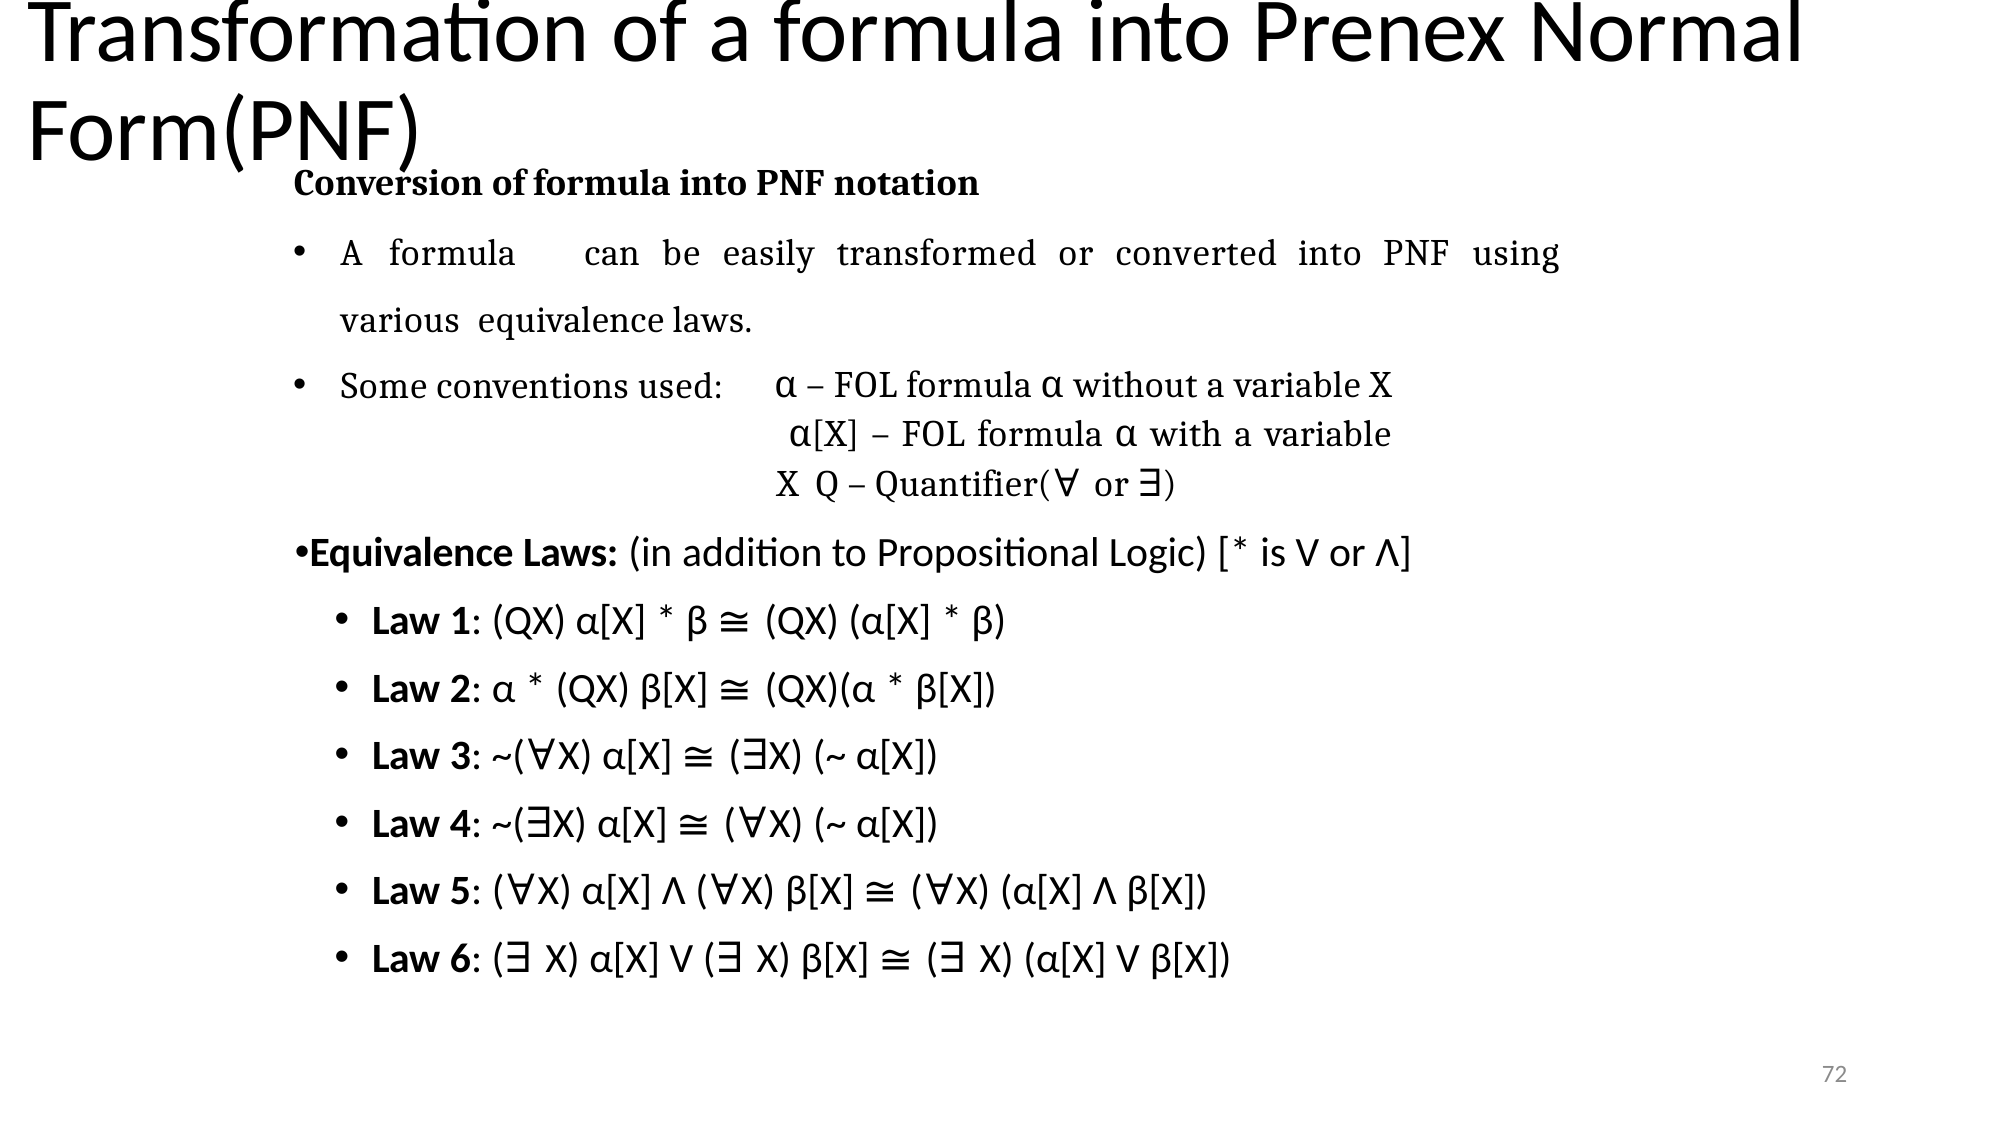

# Transformation of a formula into Prenex Normal Form(PNF)
Conversion of formula into PNF notation
A	formula	can	be	easily	transformed	or	converted	into	PNF	using	various  equivalence laws.
α – FOL formula α without a variable X  α[X] – FOL formula α with a variable X  Q – Quantifier(∀ or ∃)
Some conventions used:
Equivalence Laws: (in addition to Propositional Logic) [* is V or Ʌ]
Law 1: (QX) α[X] * β ≅ (QX) (α[X] * β)
Law 2: α * (QX) β[X] ≅ (QX)(α * β[X])
Law 3: ~(∀X) α[X] ≅ (∃X) (~ α[X])
Law 4: ~(∃X) α[X] ≅ (∀X) (~ α[X])
Law 5: (∀X) α[X] Ʌ (∀X) β[X] ≅ (∀X) (α[X] Ʌ β[X])
Law 6: (∃ X) α[X] V (∃ X) β[X] ≅ (∃ X) (α[X] V β[X])
72